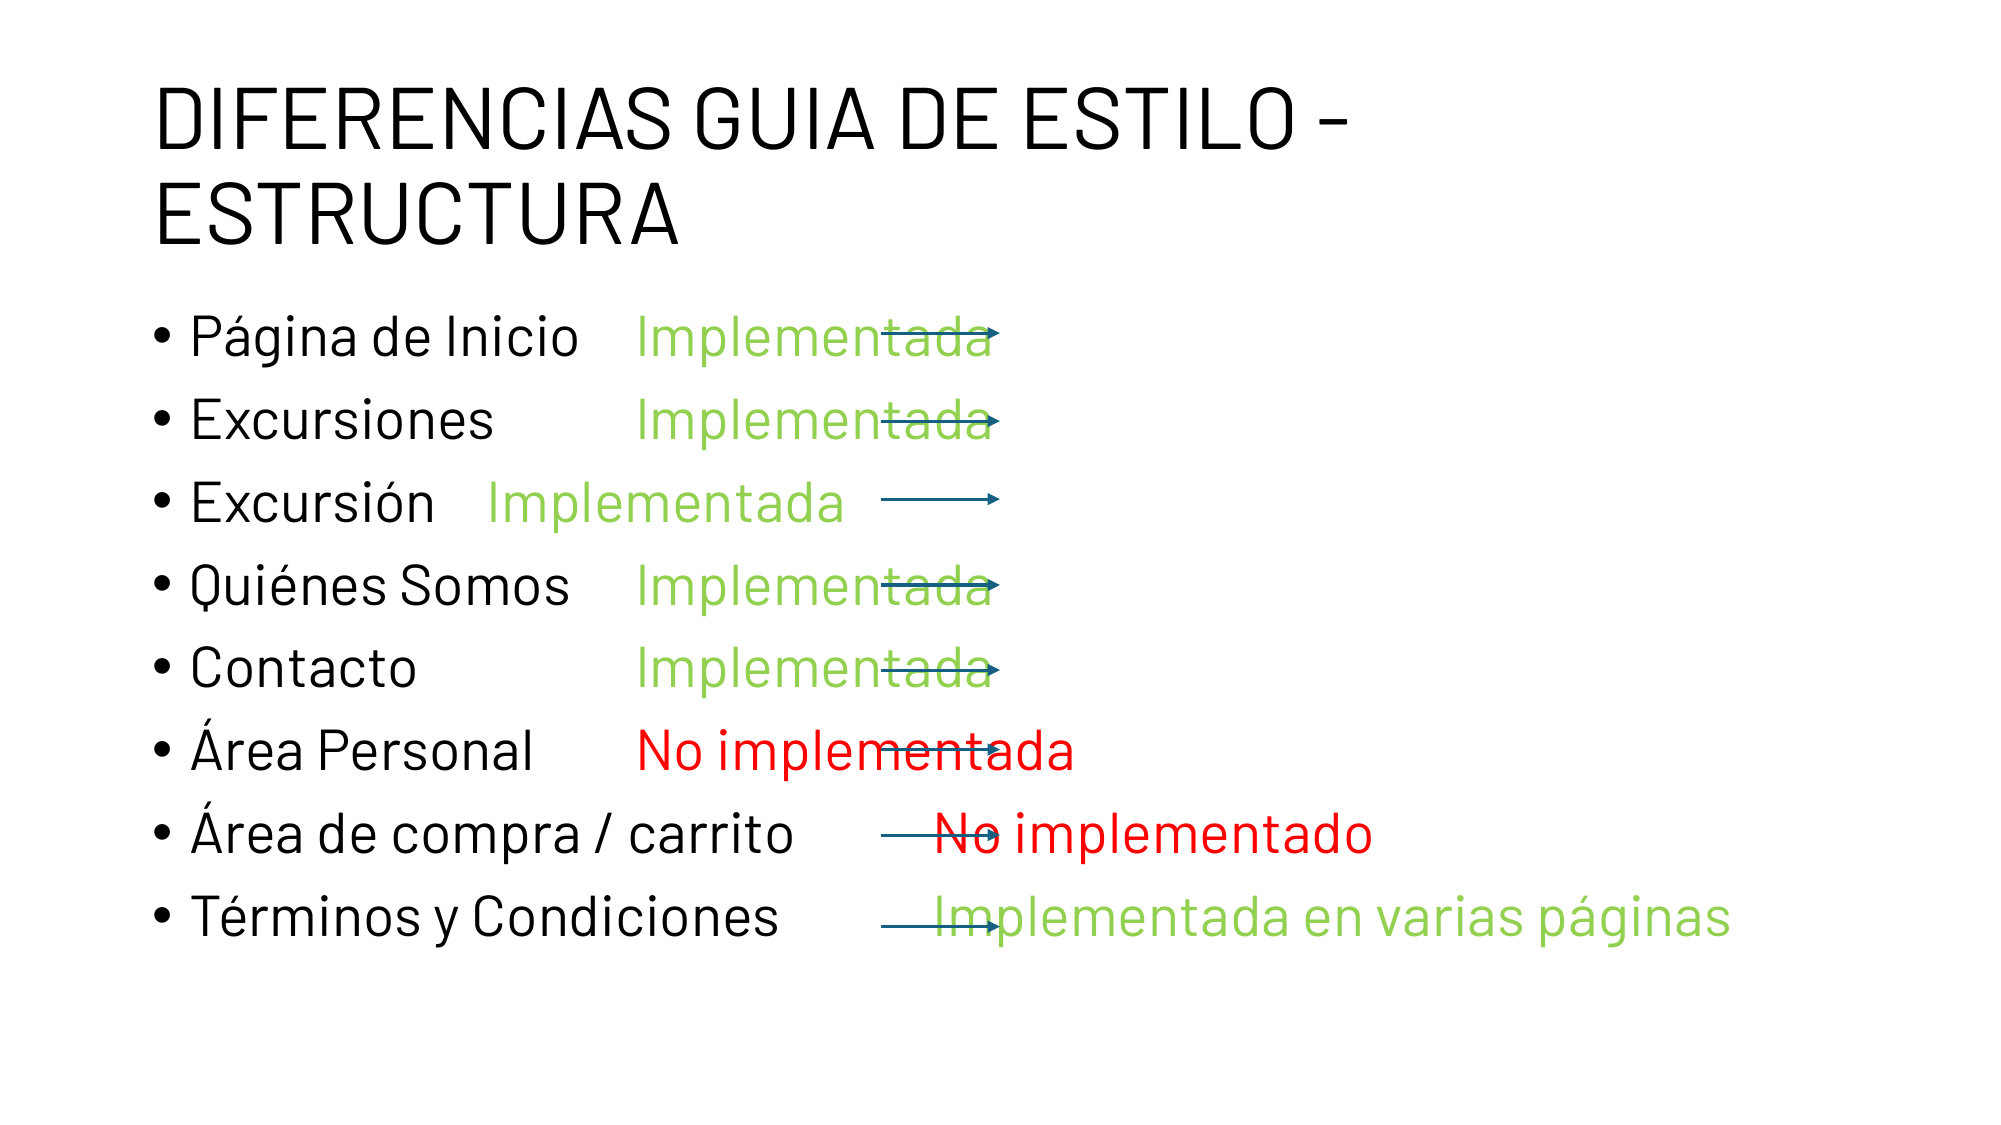

# DIFERENCIAS GUIA DE ESTILO - ESTRUCTURA
Página de Inicio    			Implementada
Excursiones 				Implementada
Excursión 					Implementada
Quiénes Somos				Implementada
Contacto	 				Implementada
Área Personal 				No implementada
Área de compra / carrito    		No implementado
Términos y Condiciones 		Implementada en varias páginas